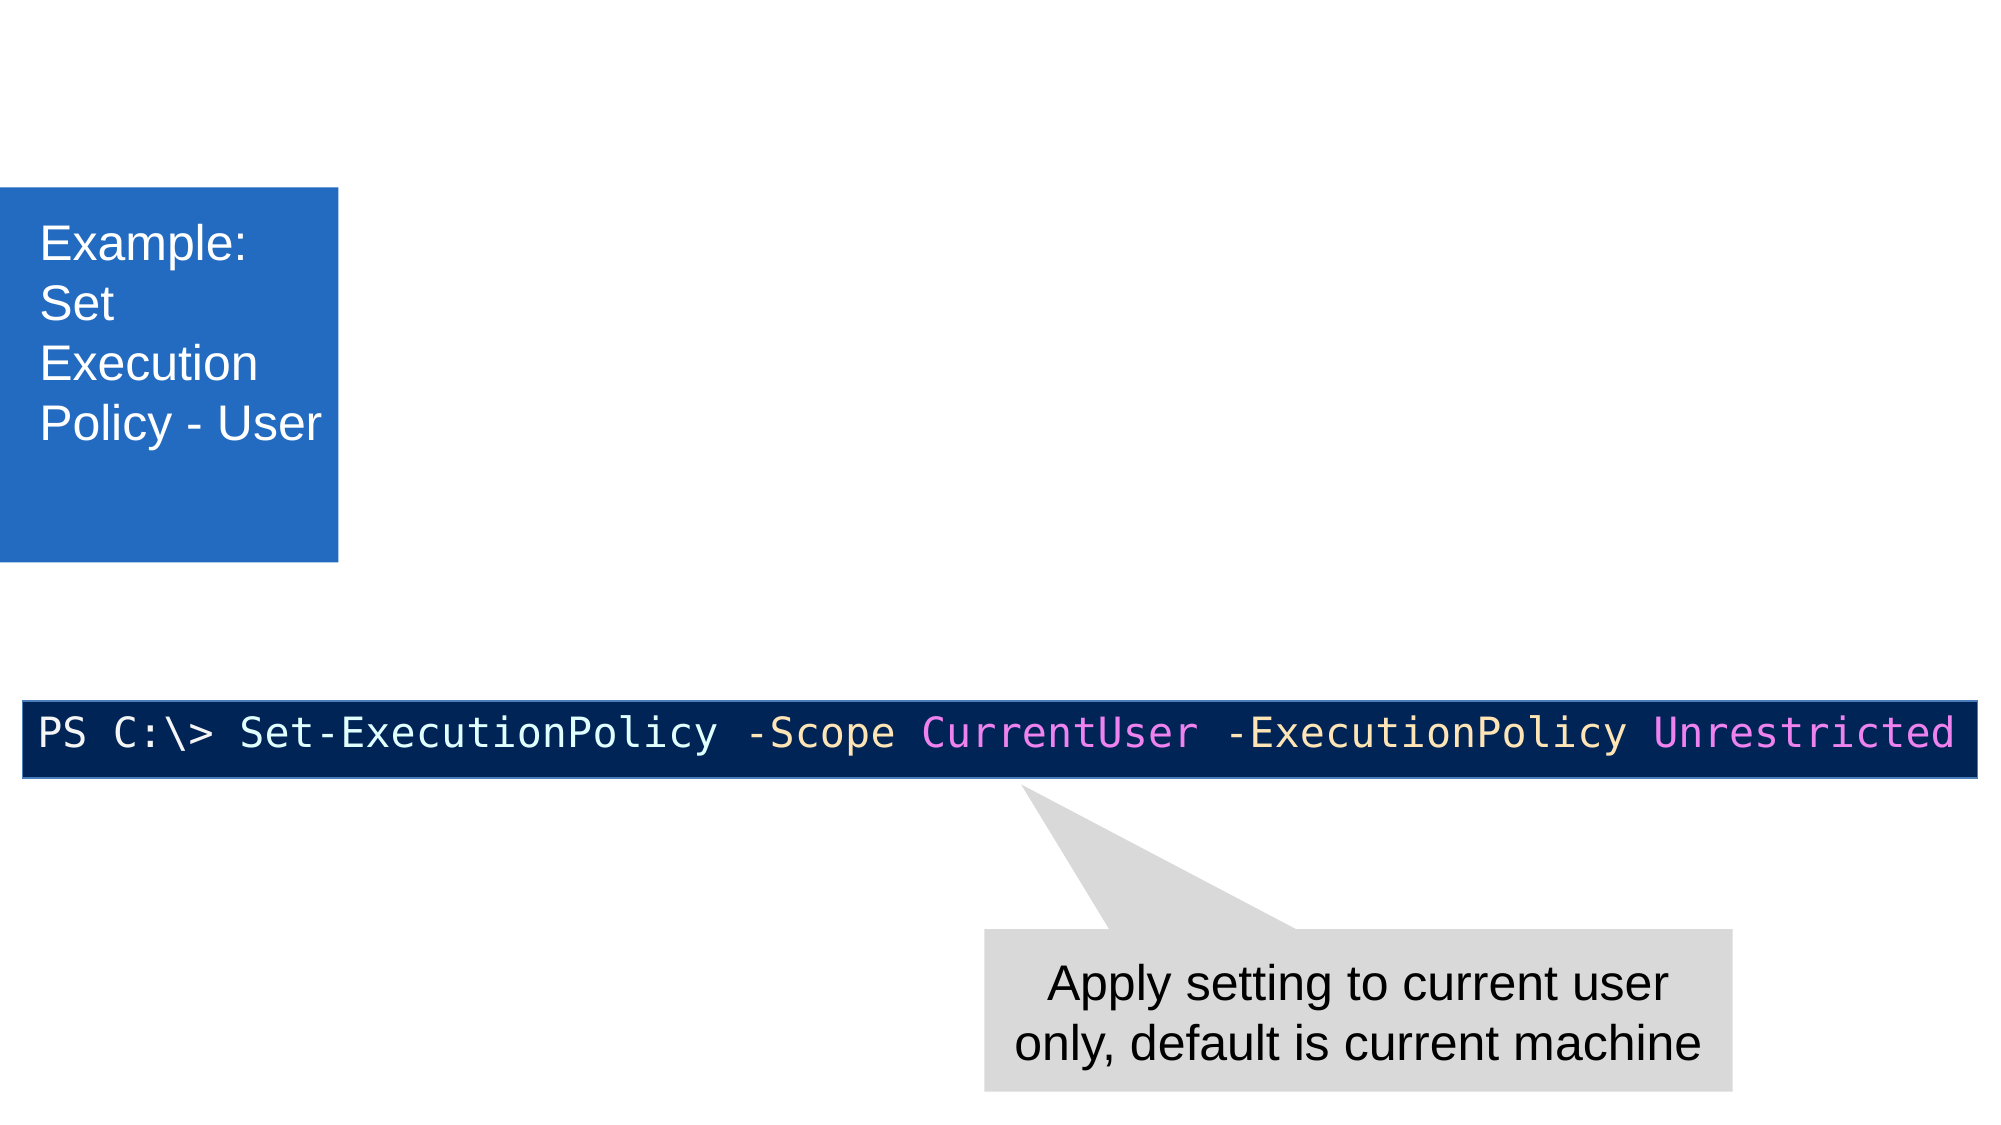

Example:
Set Execution Policy - User
| PS C:\> Set-ExecutionPolicy -Scope CurrentUser -ExecutionPolicy Unrestricted |
| --- |
Apply setting to current user only, default is current machine
184